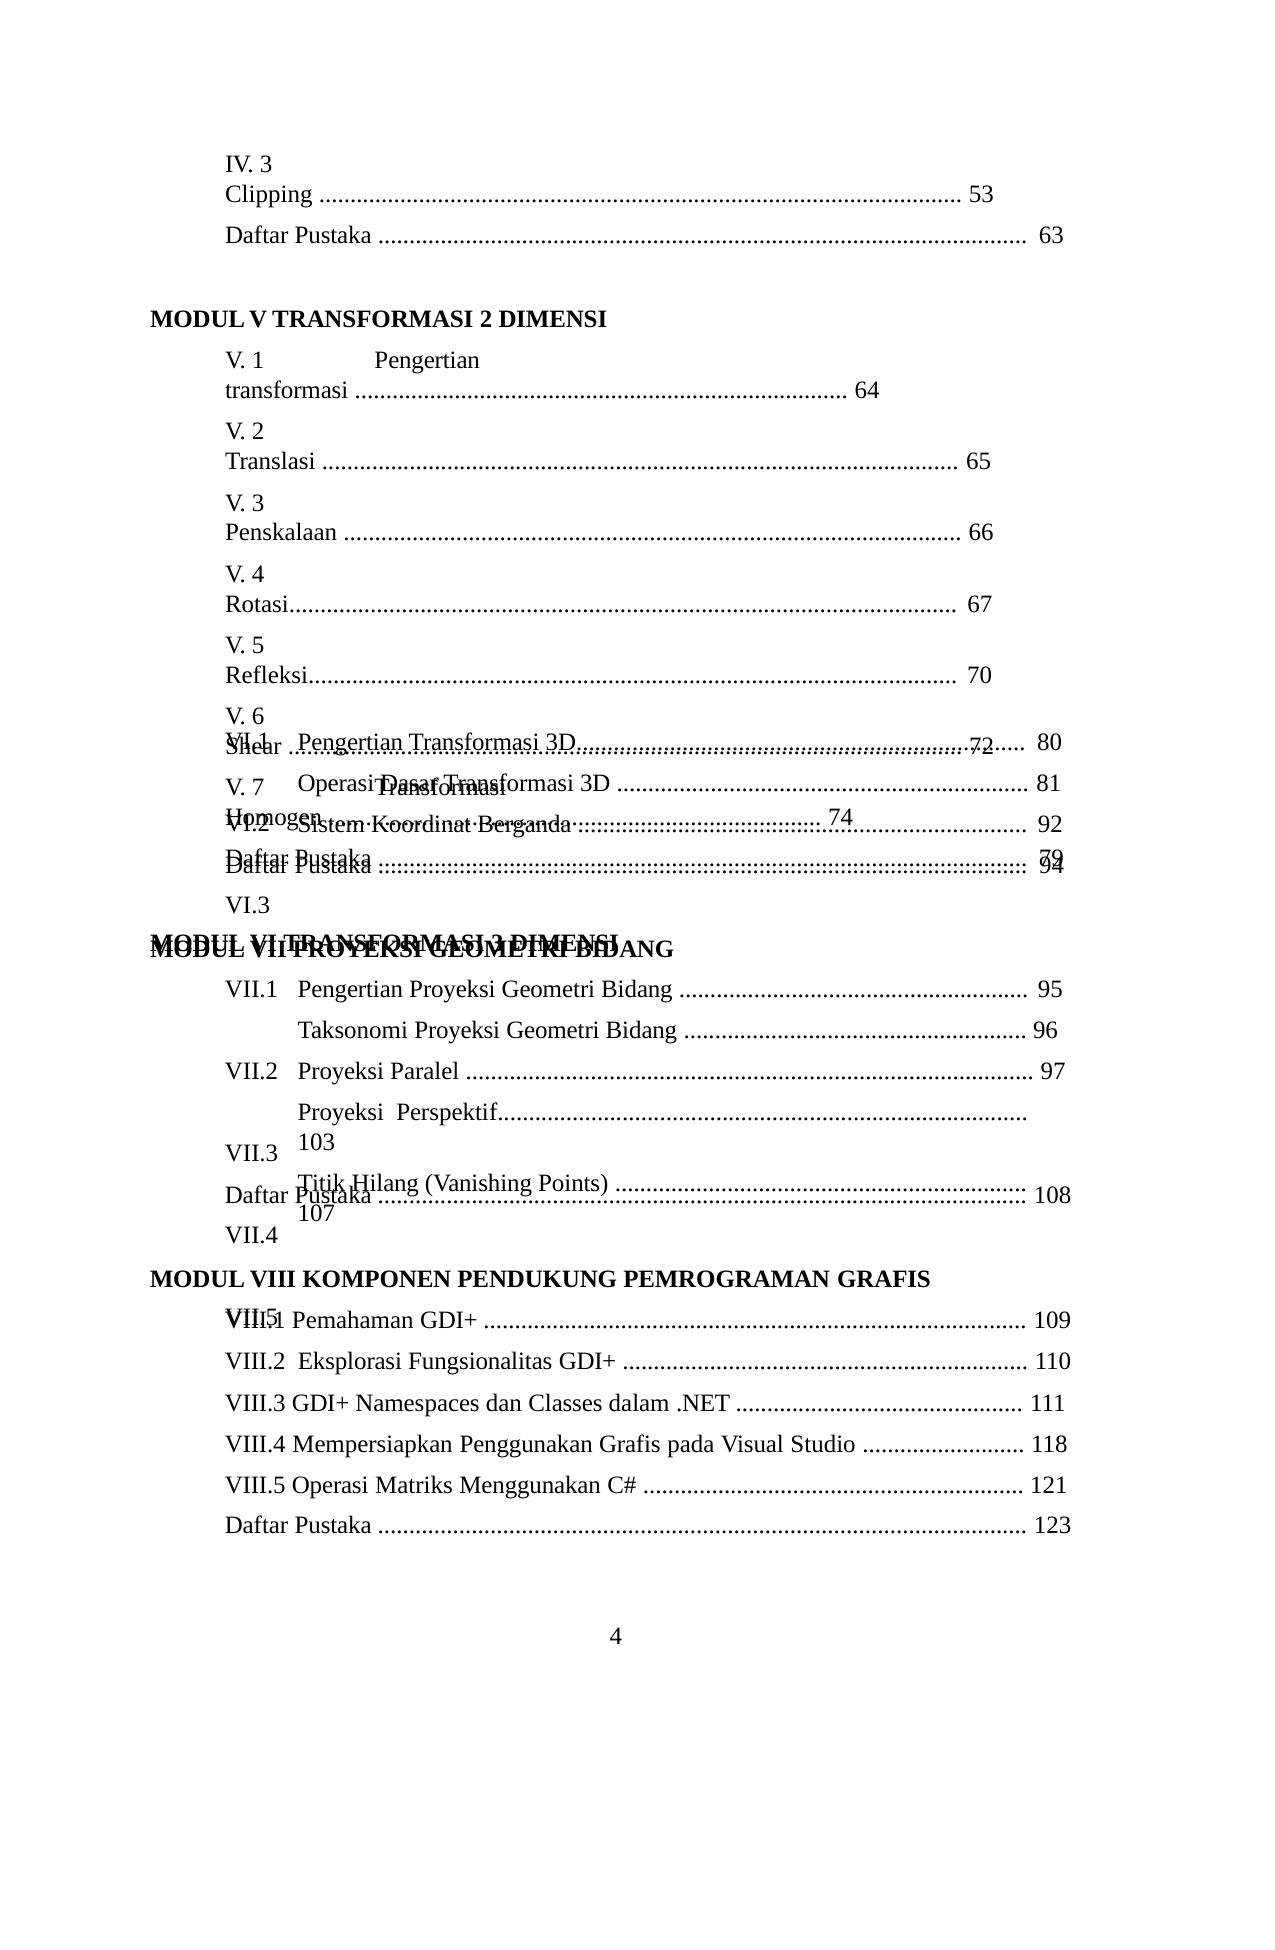

IV. 3	Clipping ....................................................................................................... 53
Daftar Pustaka ........................................................................................................ 63

MODUL V TRANSFORMASI 2 DIMENSI
V. 1	Pengertian transformasi ............................................................................... 64
V. 2	Translasi ...................................................................................................... 65
V. 3	Penskalaan ................................................................................................... 66
V. 4	Rotasi........................................................................................................... 67
V. 5	Refleksi........................................................................................................ 70
V. 6	Shear ............................................................................................................ 72
V. 7	Transformasi Homogen ............................................................................... 74
Daftar Pustaka ........................................................................................................ 79

MODUL VI TRANSFORMASI 3 DIMENSI
VI.1  VI.2  VI.3
Pengertian Transformasi 3D........................................................................ 80
Operasi Dasar Transformasi 3D .................................................................. 81
Sistem Koordinat Berganda ........................................................................ 92
Daftar Pustaka ........................................................................................................ 94

MODUL VII PROYEKSI GEOMETRI BIDANG
VII.1  VII.2  VII.3  VII.4  VII.5
Pengertian Proyeksi Geometri Bidang ........................................................ 95
Taksonomi Proyeksi Geometri Bidang ....................................................... 96  Proyeksi Paralel ........................................................................................... 97
Proyeksi  Perspektif..................................................................................... 103
Titik Hilang (Vanishing Points) .................................................................. 107
Daftar Pustaka ........................................................................................................ 108

MODUL VIII KOMPONEN PENDUKUNG PEMROGRAMAN GRAFIS
VIII.1 Pemahaman GDI+ ....................................................................................... 109
VIII.2  Eksplorasi Fungsionalitas GDI+ ................................................................. 110
VIII.3 GDI+ Namespaces dan Classes dalam .NET .............................................. 111
VIII.4 Mempersiapkan Penggunakan Grafis pada Visual Studio .......................... 118  VIII.5 Operasi Matriks Menggunakan C# ............................................................. 121  Daftar Pustaka ........................................................................................................ 123
4